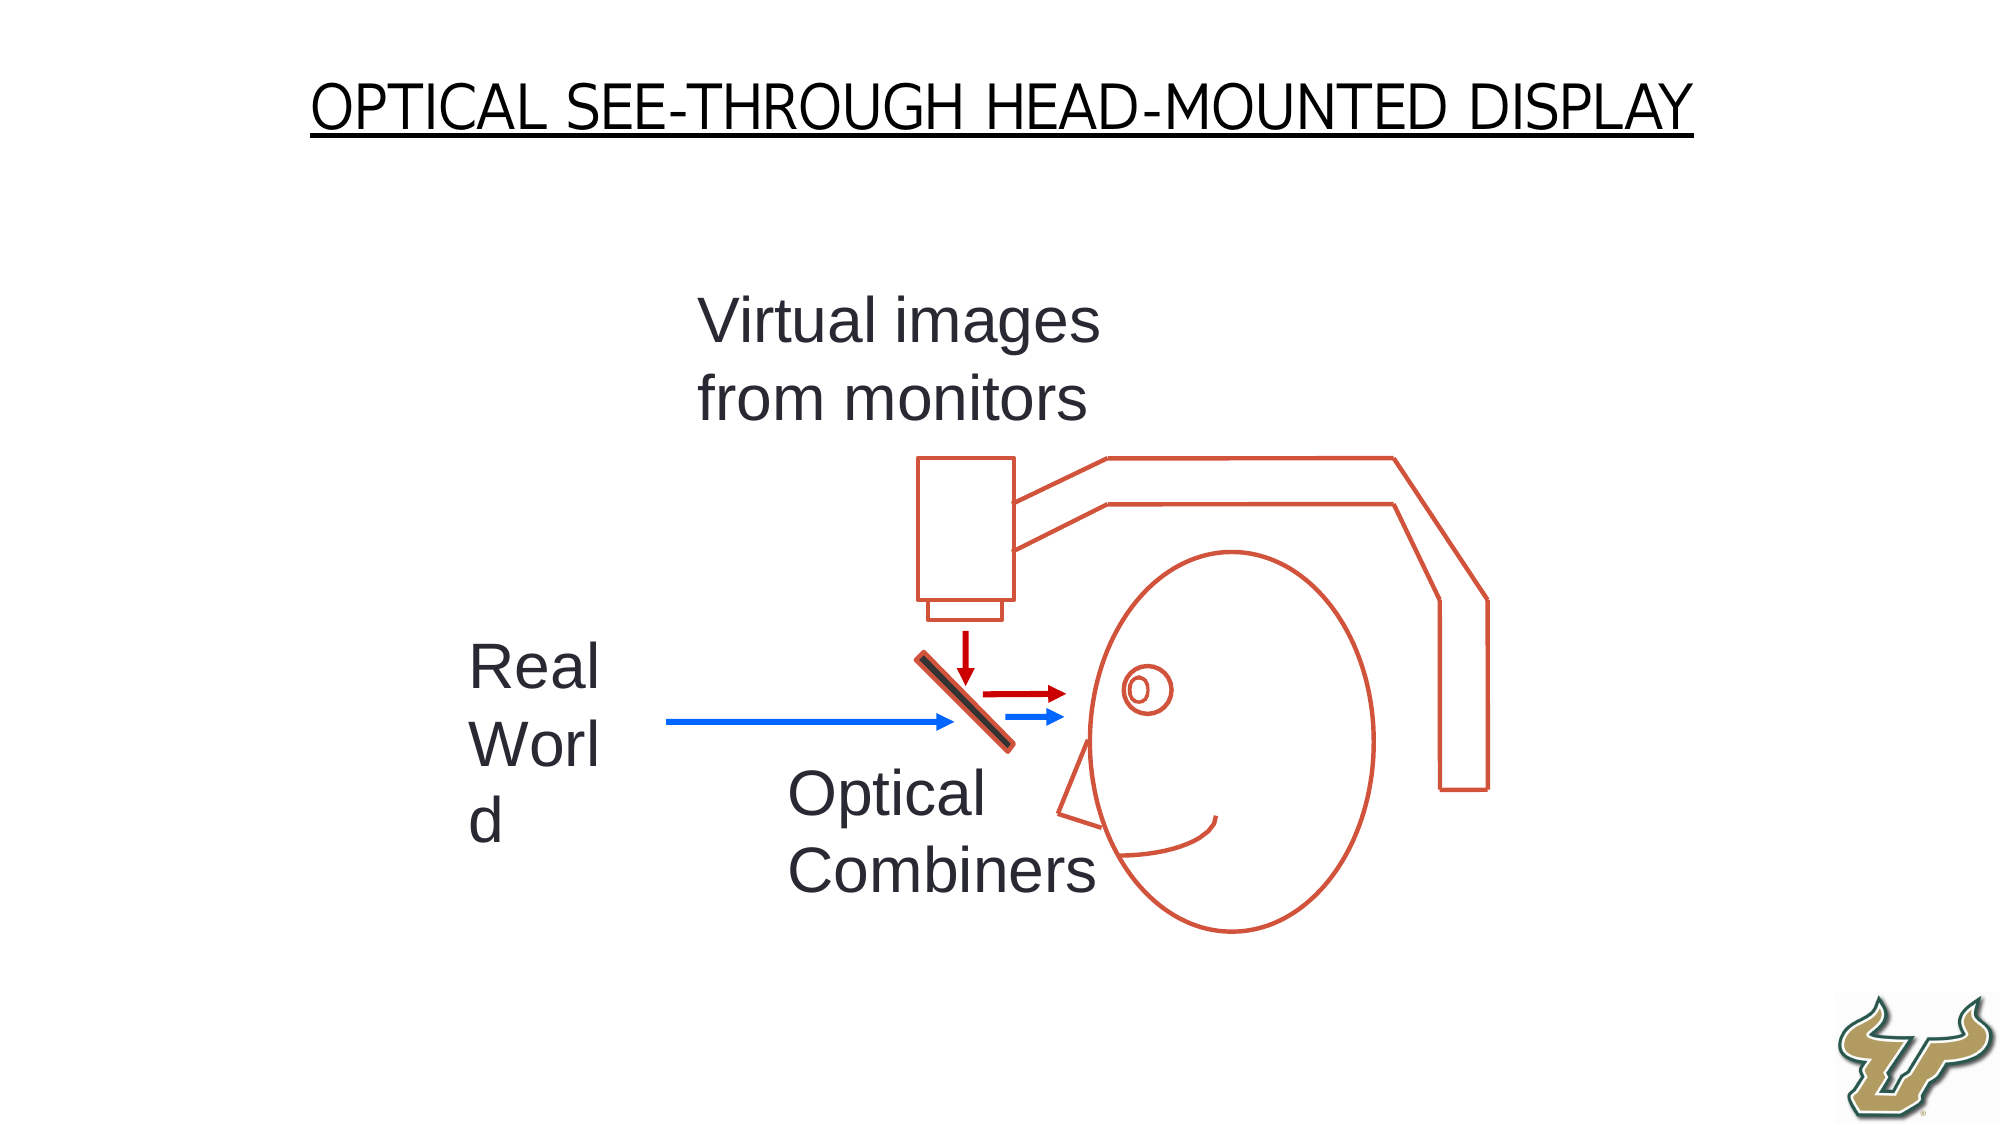

Optical see-through Head-Mounted Display
Virtual images from monitors

Real World

Optical Combiners